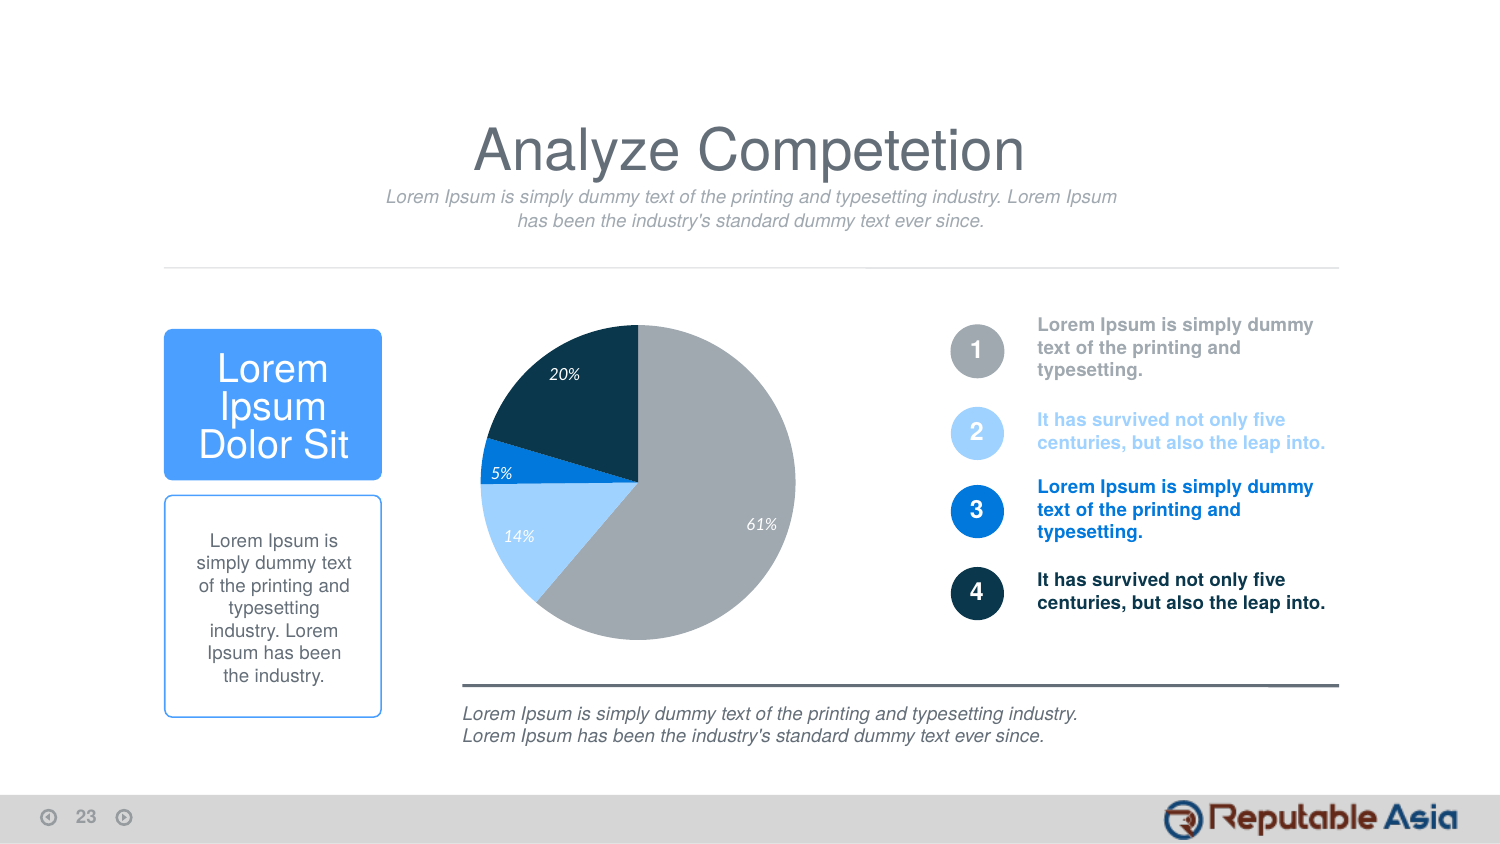

Analyze Competetion
Lorem Ipsum is simply dummy text of the printing and typesetting industry. Lorem Ipsum has been the industry's standard dummy text ever since.

### Chart

| Category | Region 1 |
|---|---|
| 2008 | 90.0 |
| 2009 | 20.0 |
| 2010 | 7.0 |
| 2011 | 30.0 |
Lorem Ipsum is simply dummy text of the printing and typesetting.

1

Lorem Ipsum Dolor Sit
It has survived not only five centuries, but also the leap into.

2
Lorem Ipsum is simply dummy text of the printing and typesetting.

3

Lorem Ipsum is simply dummy text of the printing and typesetting industry. Lorem Ipsum has been the industry.
It has survived not only five centuries, but also the leap into.

4

Lorem Ipsum is simply dummy text of the printing and typesetting industry. Lorem Ipsum has been the industry's standard dummy text ever since.
23